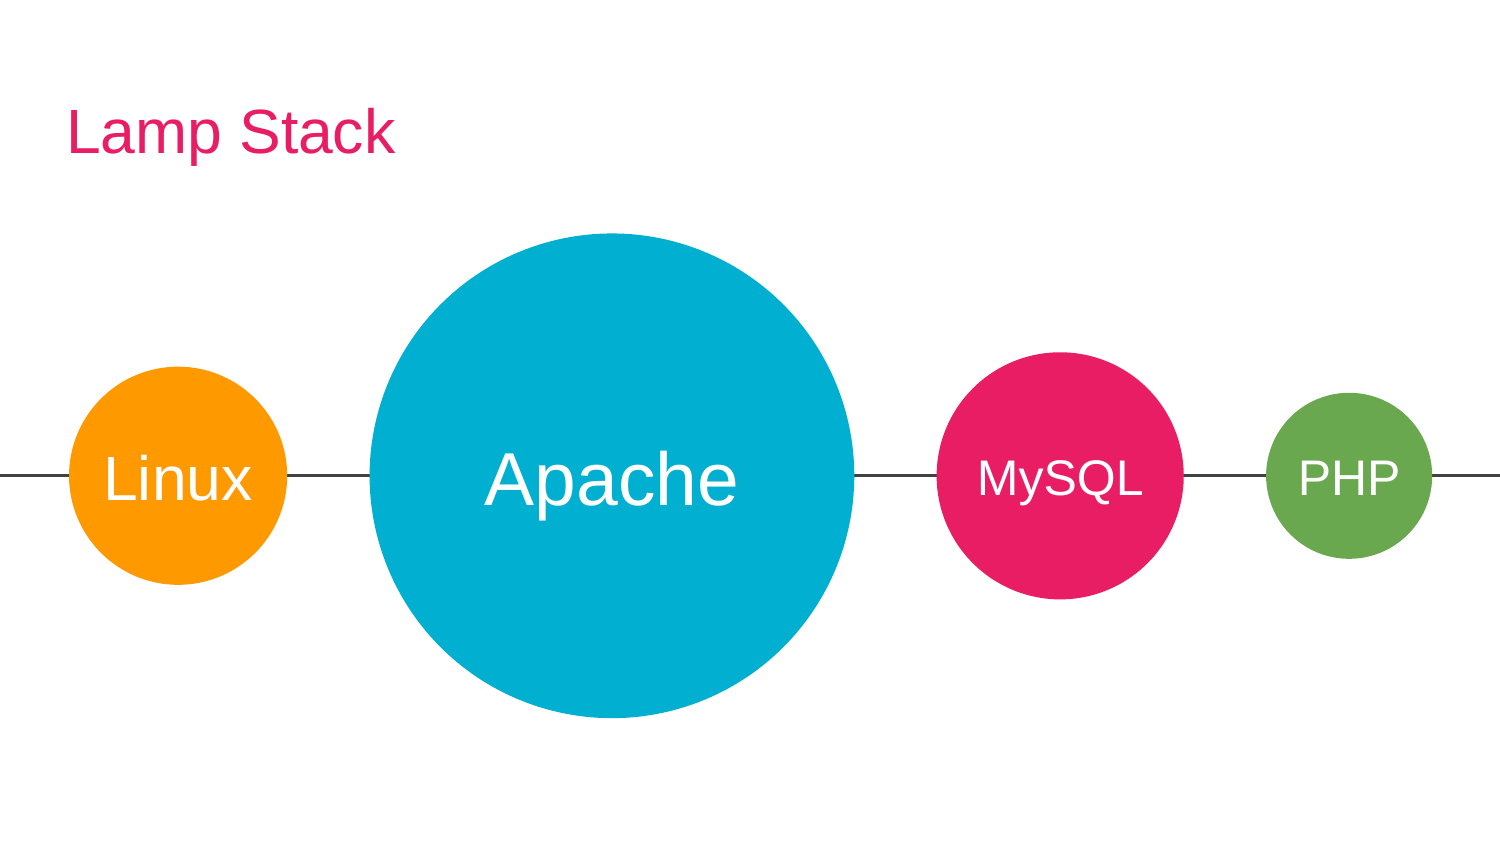

# Lamp Stack

Linux
Apache
MySQL
PHP